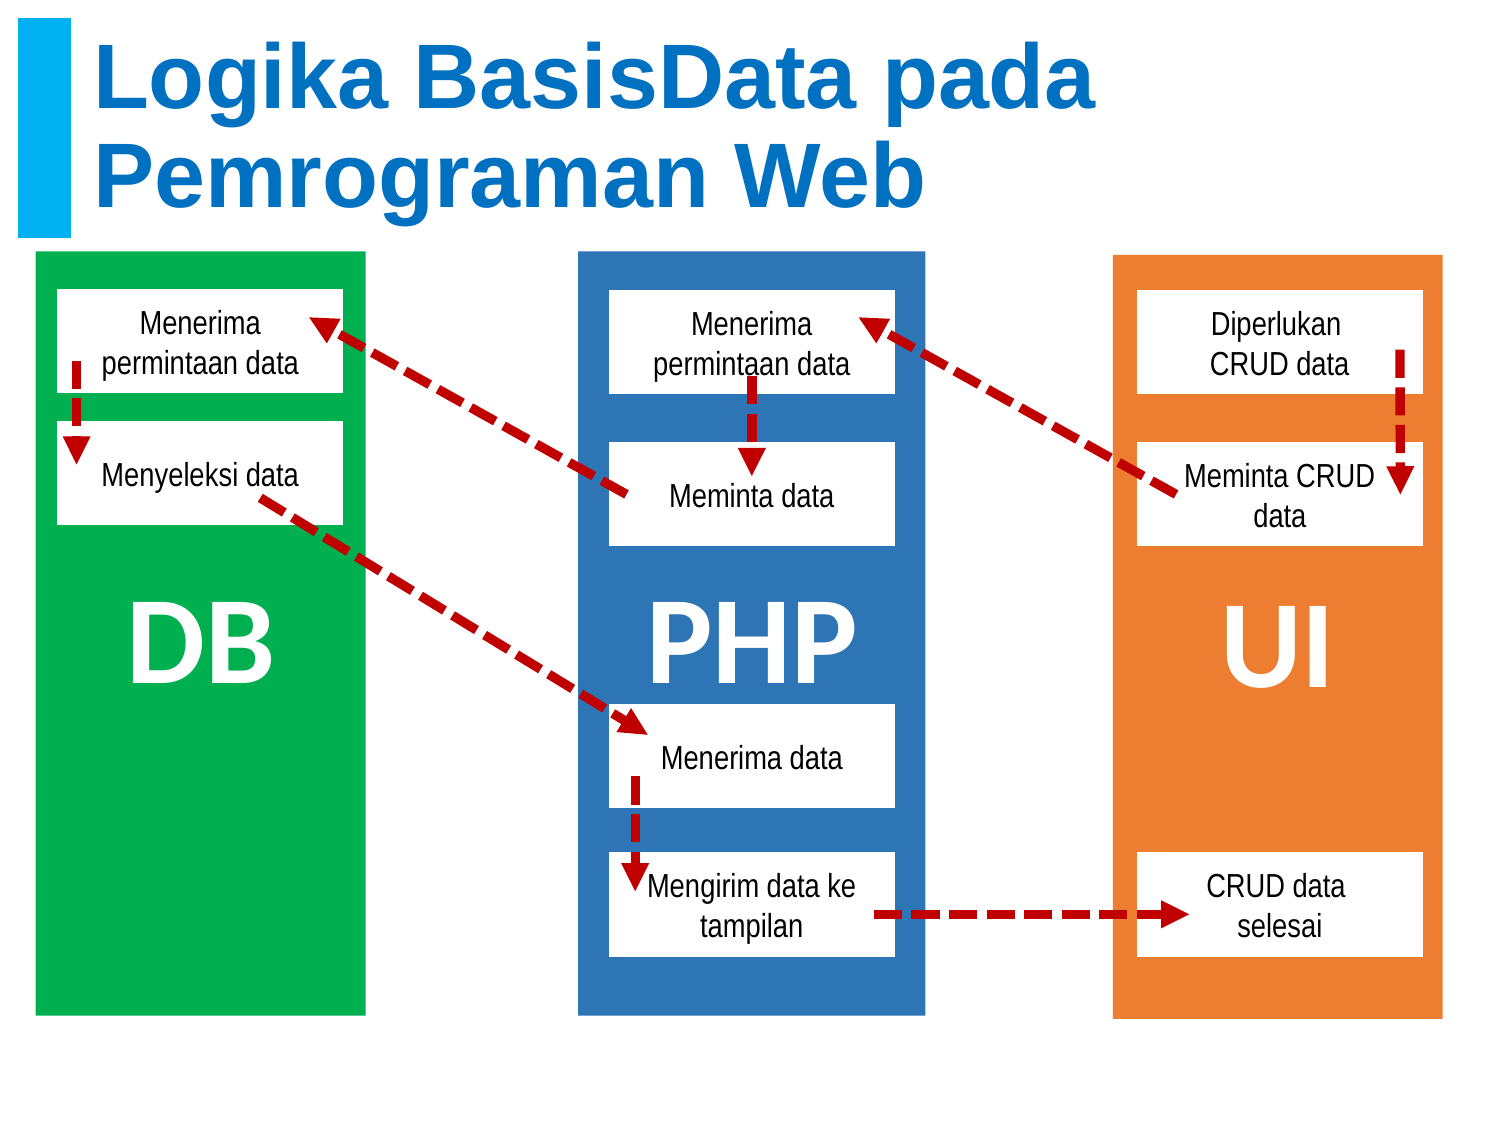

# Logika BasisData pada Pemrograman Web
DB
PHP
UI
Menerima permintaan data
Menerima permintaan data
Diperlukan
CRUD data
Menyeleksi data
Meminta data
Meminta CRUD
data
Menerima data
Mengirim data ke tampilan
CRUD data
selesai